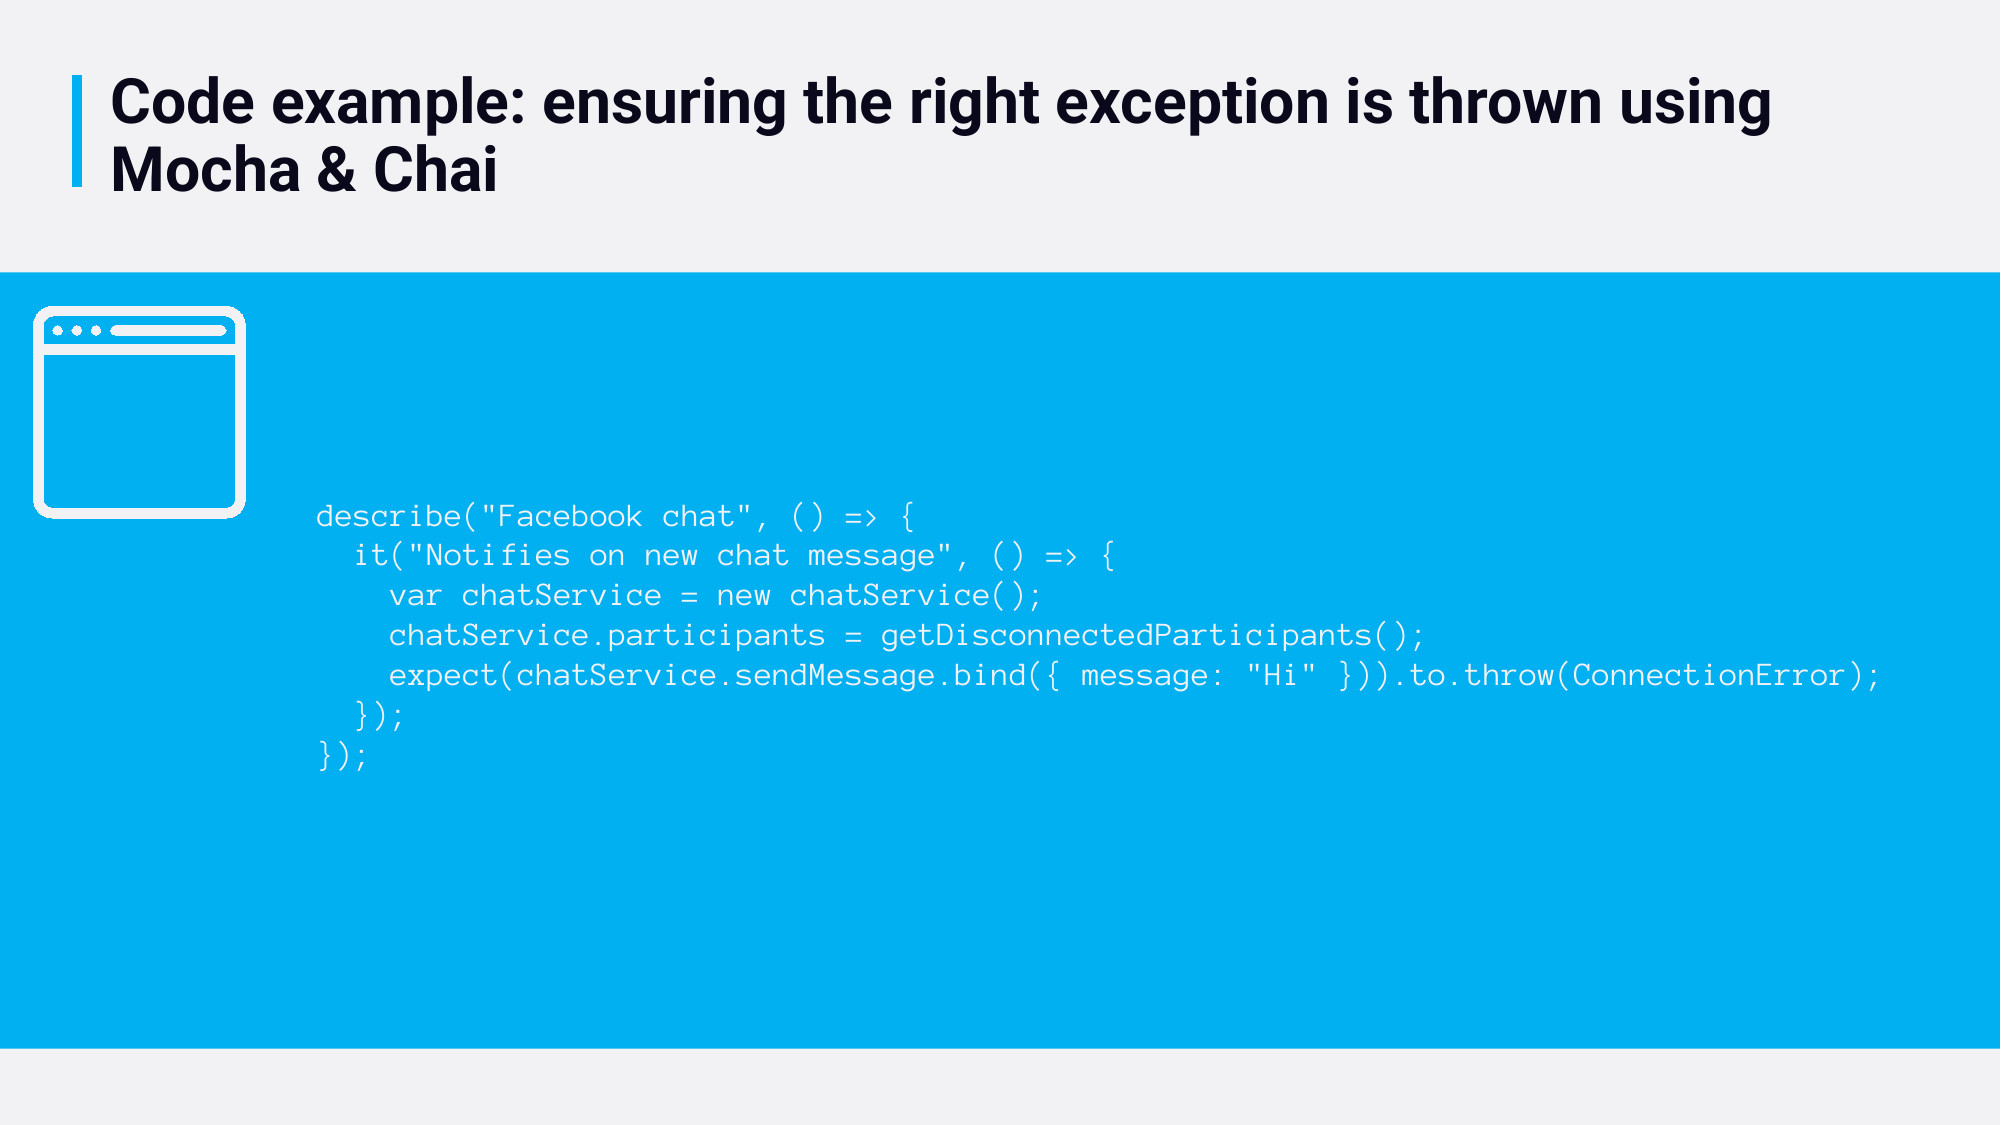

# Code example: ensuring the right exception is thrown using Mocha & Chai

describe("Facebook chat", () => {
  it("Notifies on new chat message", () => {
    var chatService = new chatService();
    chatService.participants = getDisconnectedParticipants();
    expect(chatService.sendMessage.bind({ message: "Hi" })).to.throw(ConnectionError);
  });
});